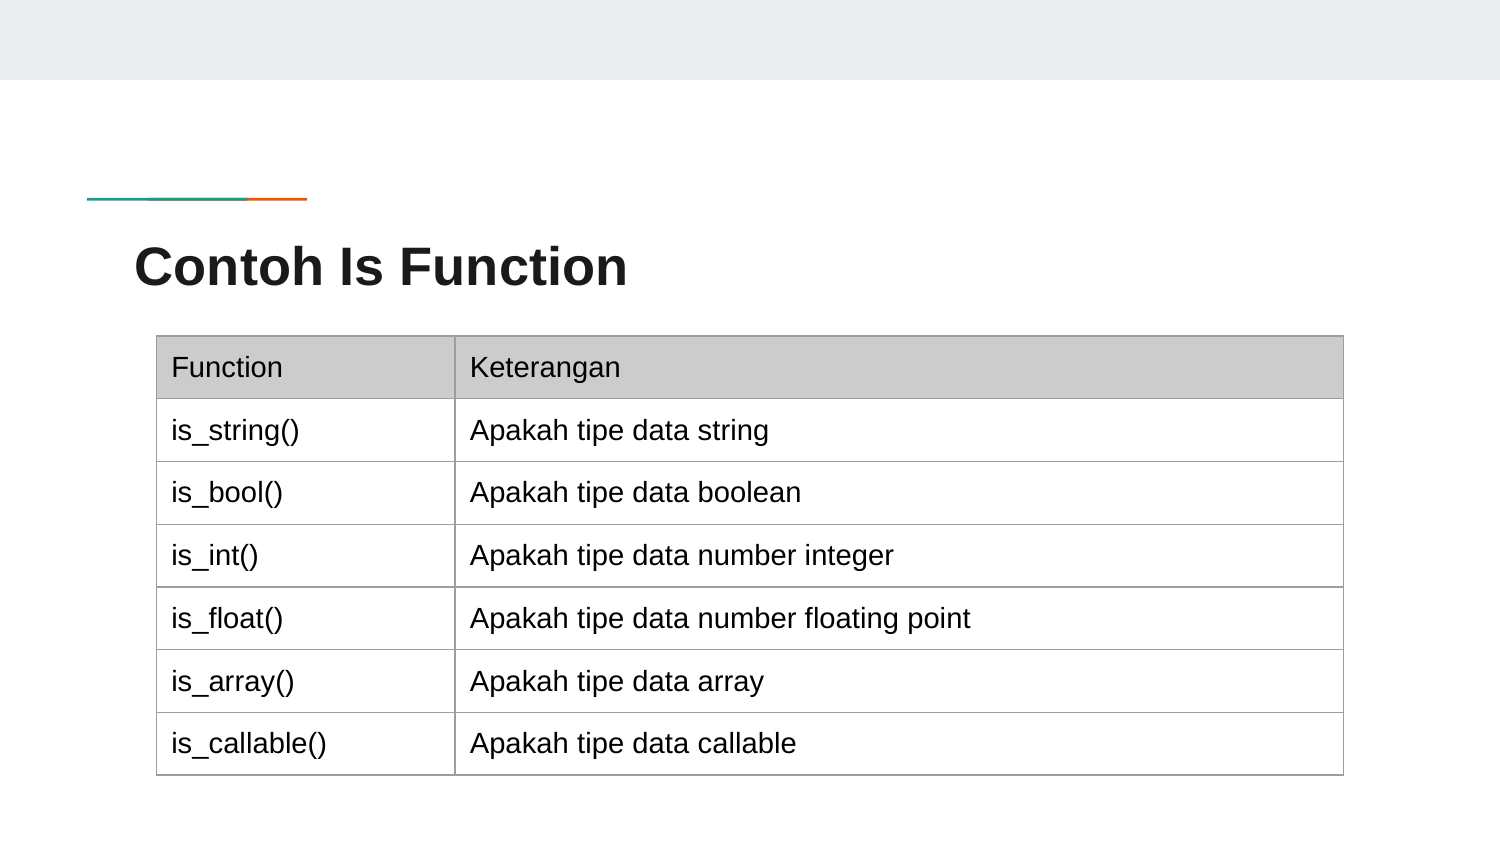

# Contoh Is Function
| Function | Keterangan |
| --- | --- |
| is\_string() | Apakah tipe data string |
| is\_bool() | Apakah tipe data boolean |
| is\_int() | Apakah tipe data number integer |
| is\_float() | Apakah tipe data number floating point |
| is\_array() | Apakah tipe data array |
| is\_callable() | Apakah tipe data callable |